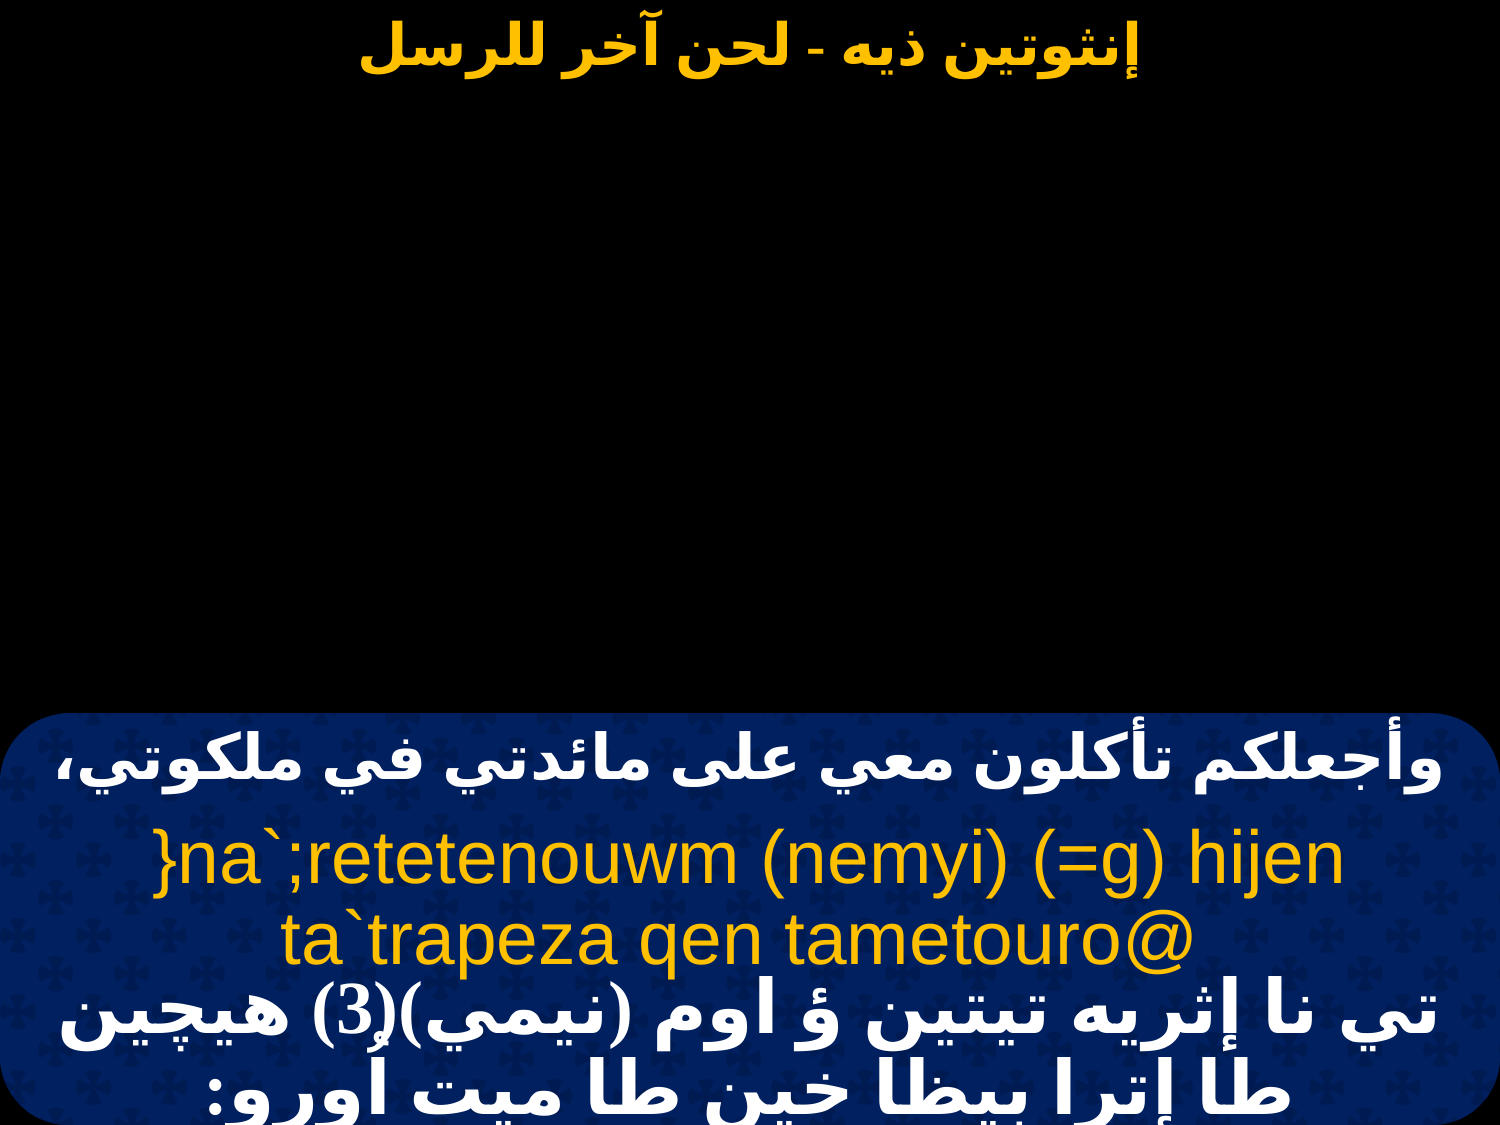

# وأجعلكم تأكلون معي على مائدتي في ملكوتي،
}na`;retetenouwm (nemyi) (=g) hijen ta`trapeza qen tametouro@
تي نا إثريه تيتين ؤ اوم (نيمي)(3) هيچين طا إترا بيظا خين طا ميت اُورو: